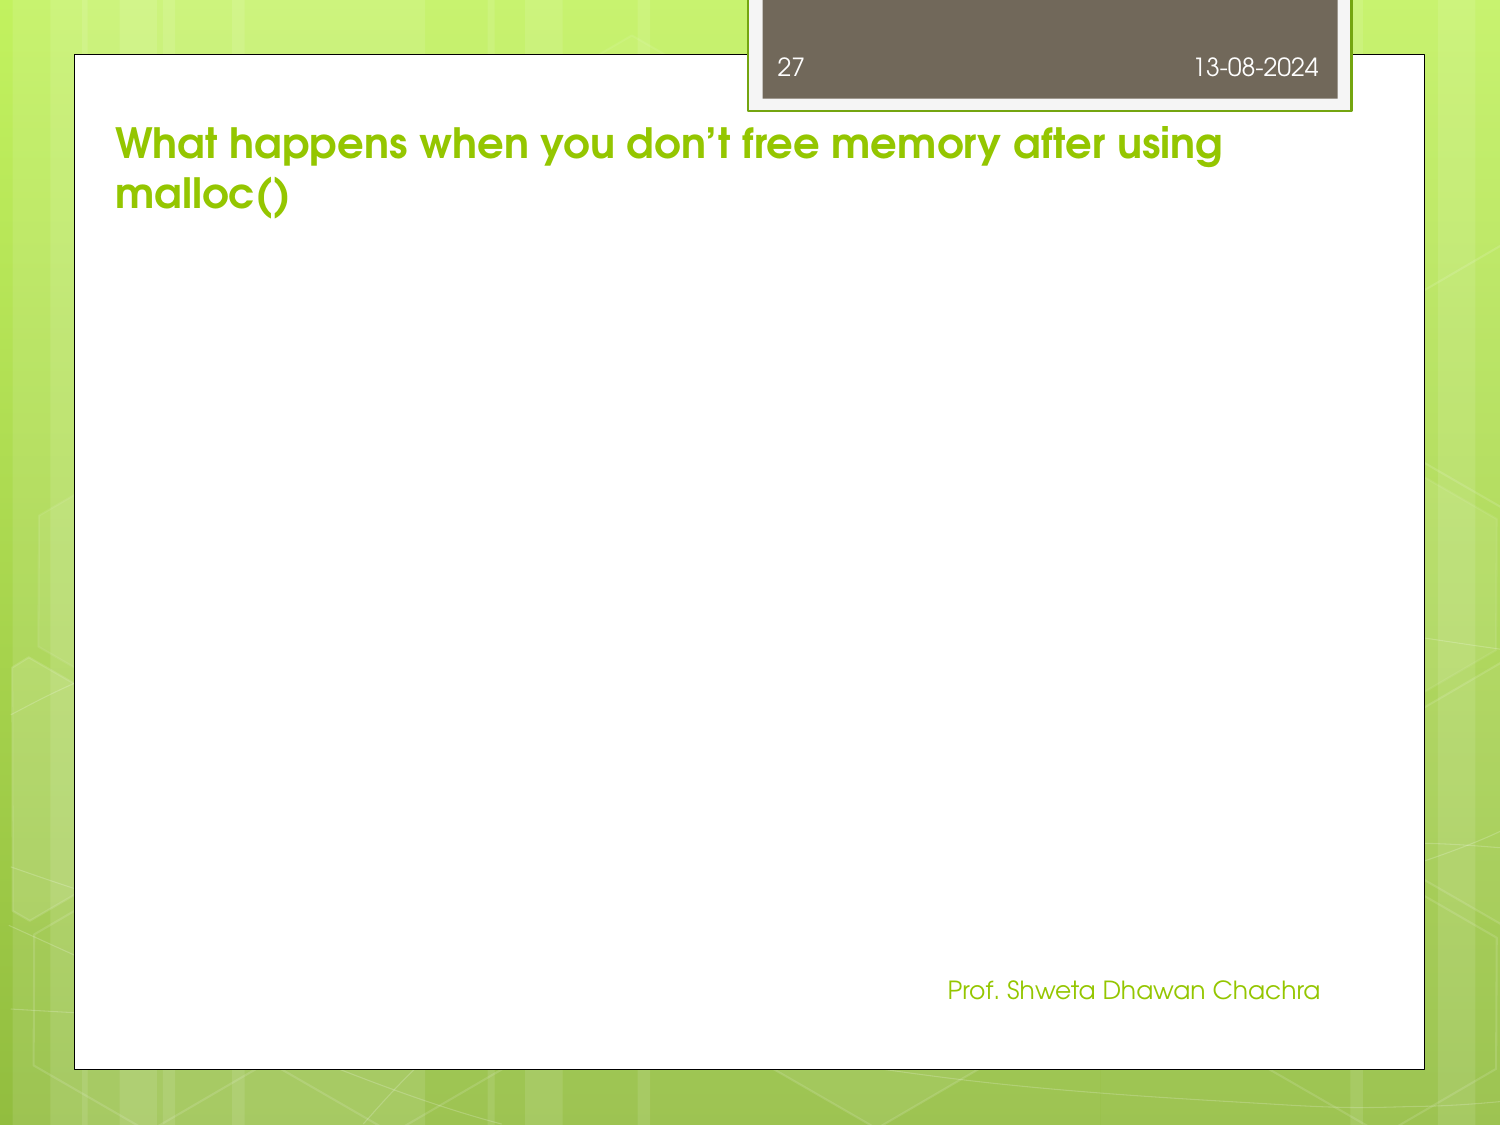

27
13-08-2024
What happens when you don’t free memory after using malloc()

Prof. Shweta Dhawan Chachra